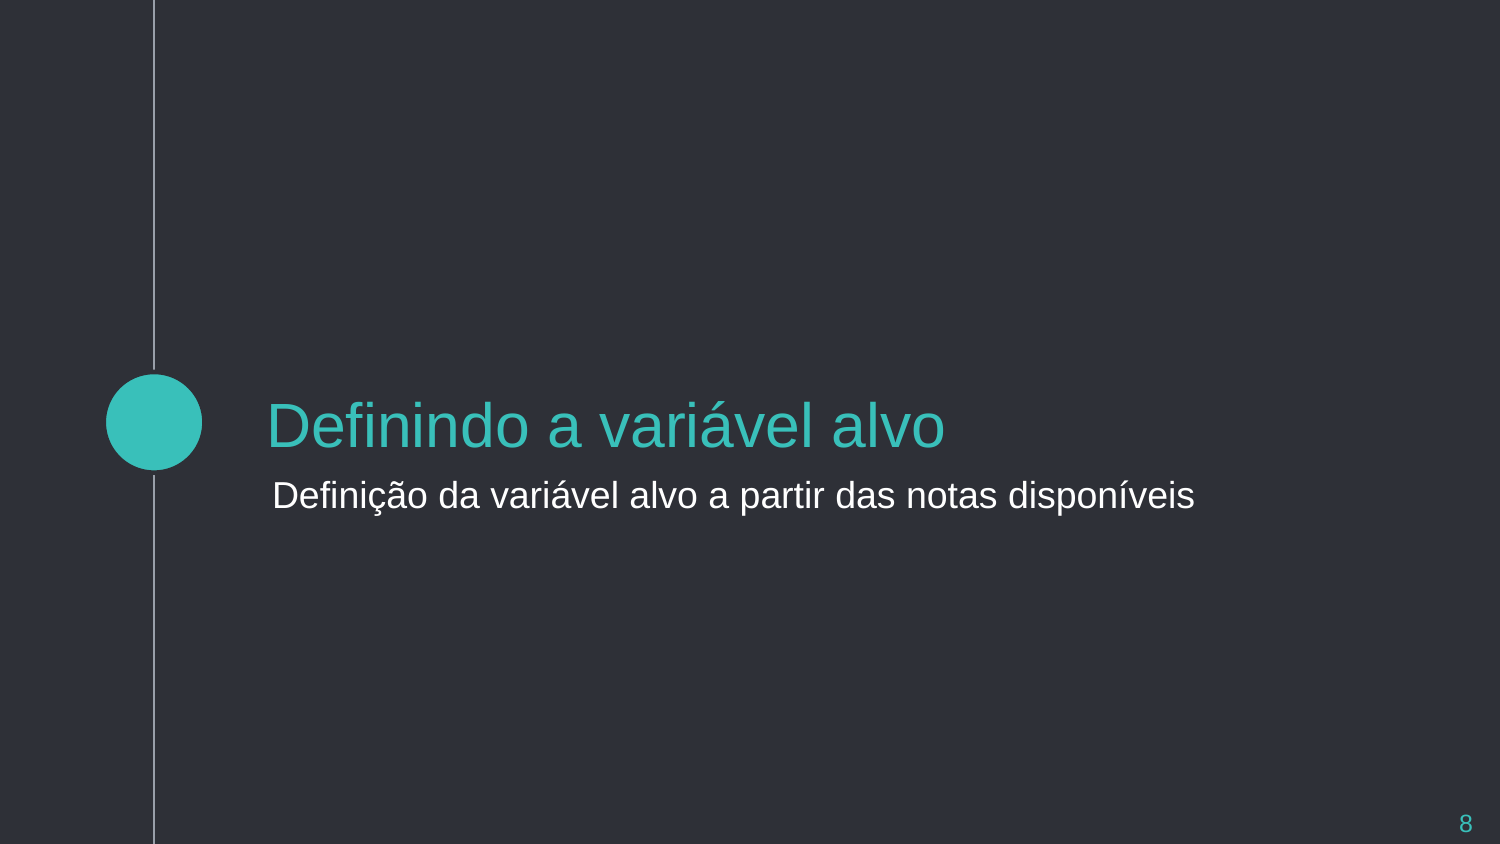

# Definindo a variável alvo
Definição da variável alvo a partir das notas disponíveis
8